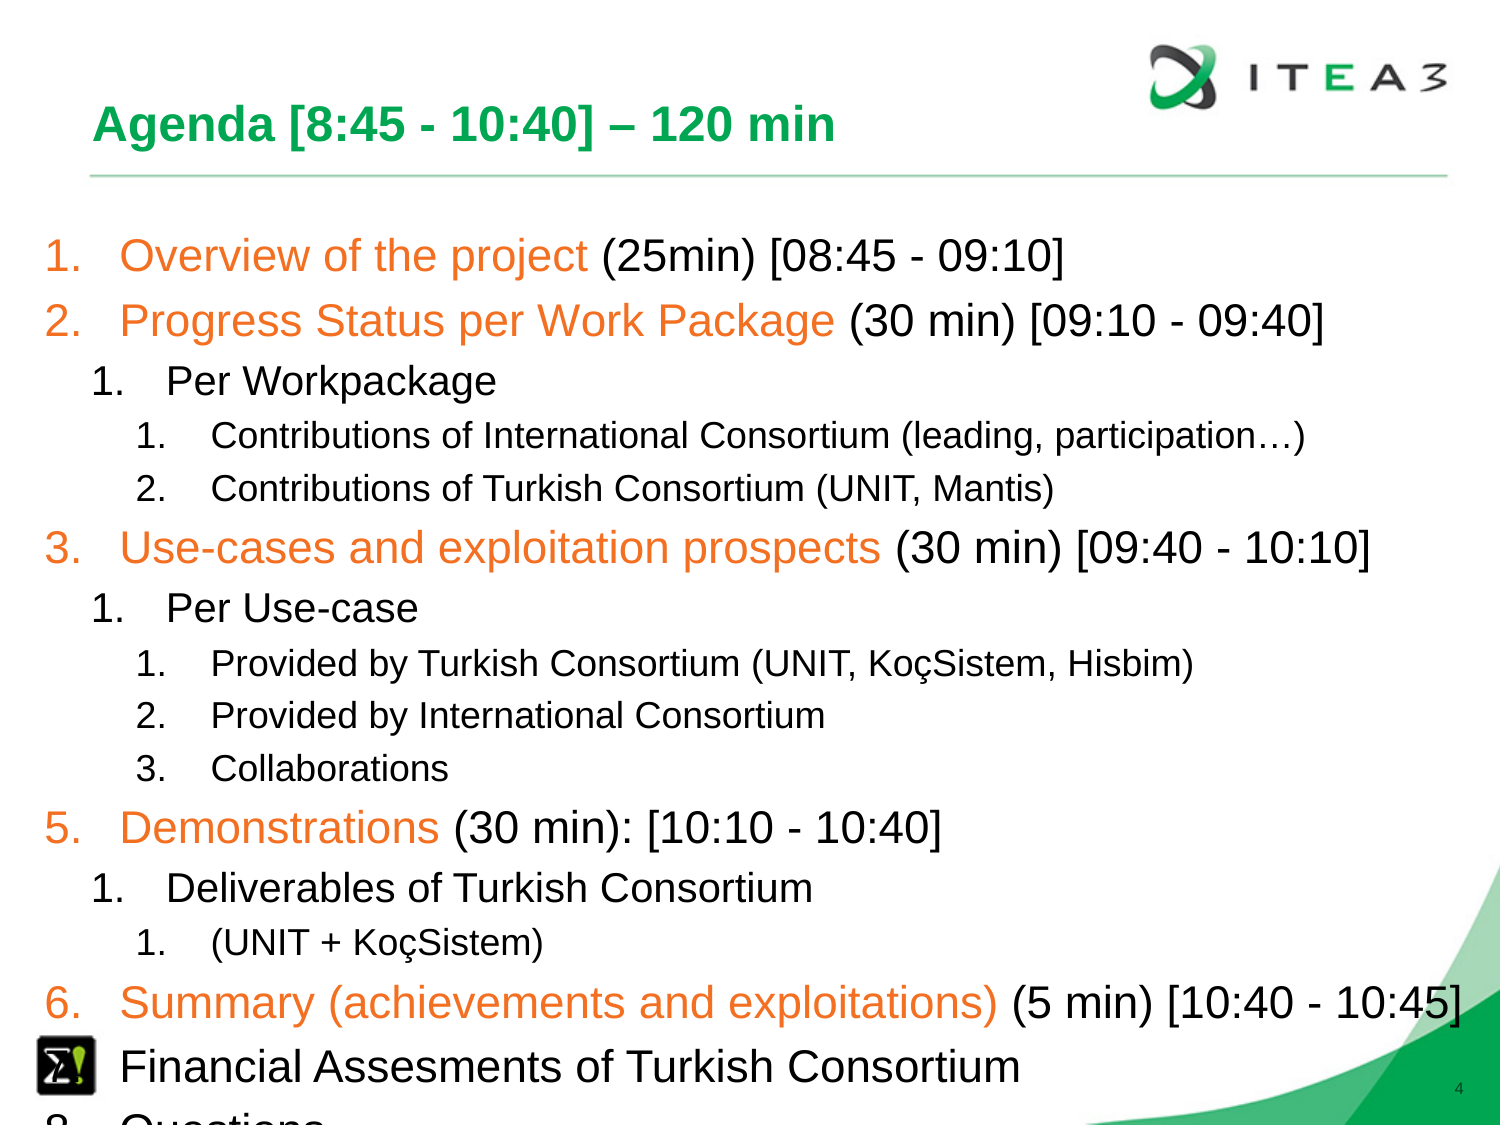

# Agenda [8:45 - 10:40] – 120 min
Overview of the project (25min) [08:45 - 09:10]
Progress Status per Work Package (30 min) [09:10 - 09:40]
Per Workpackage
Contributions of International Consortium (leading, participation…)
Contributions of Turkish Consortium (UNIT, Mantis)
Use-cases and exploitation prospects (30 min) [09:40 - 10:10]
Per Use-case
Provided by Turkish Consortium (UNIT, KoçSistem, Hisbim)
Provided by International Consortium
Collaborations
Demonstrations (30 min): [10:10 - 10:40]
Deliverables of Turkish Consortium
(UNIT + KoçSistem)
Summary (achievements and exploitations) (5 min) [10:40 - 10:45]
Financial Assesments of Turkish Consortium
Questions